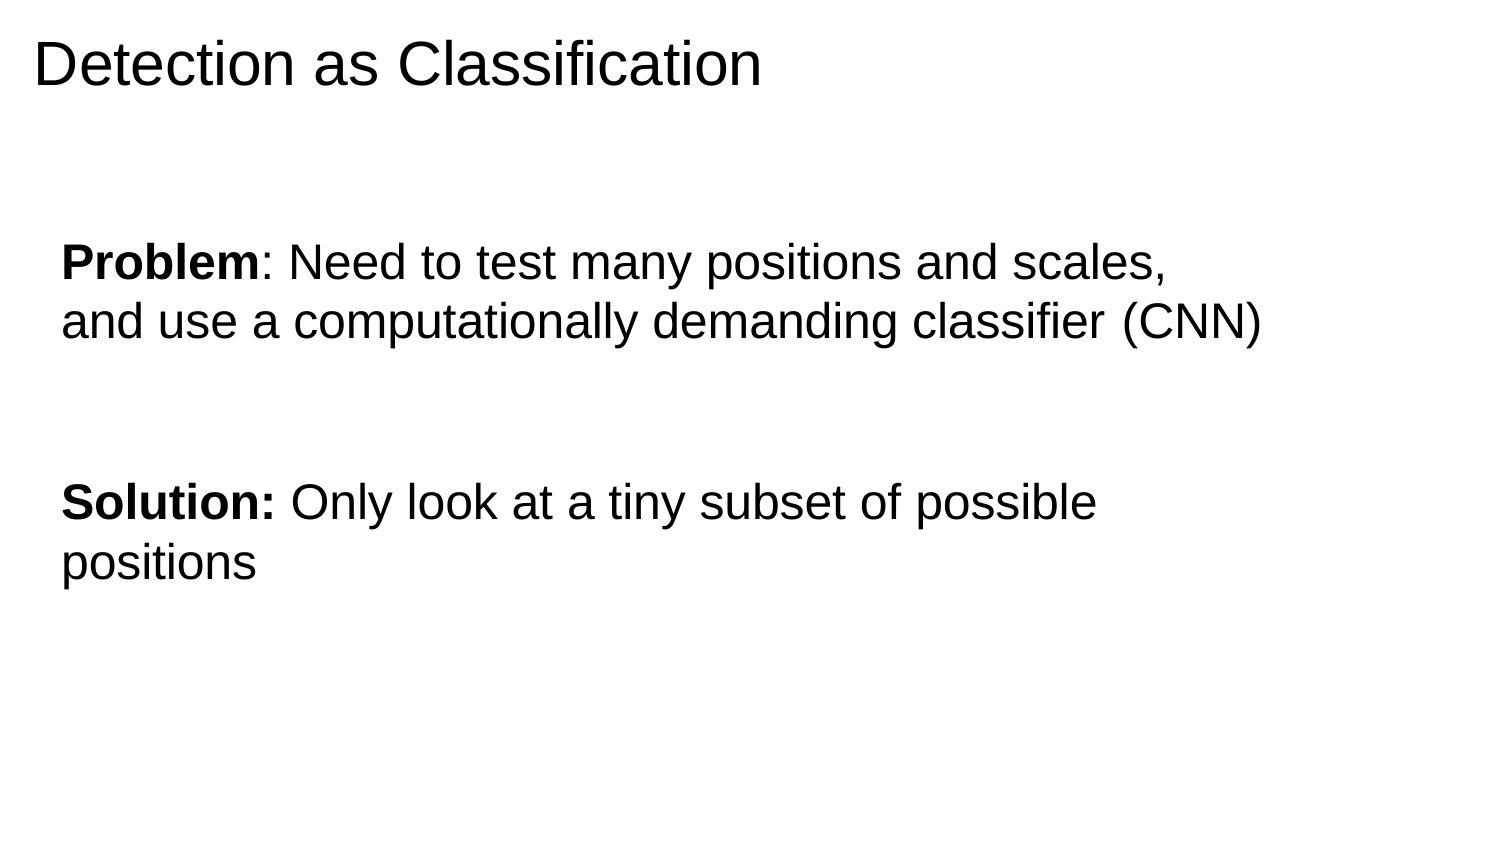

# Detection as Classification
Problem: Need to test many positions and scales,  and use a computationally demanding classifier (CNN)

Solution: Only look at a tiny subset of possible positions
Fei-Fei Li & Andrej Karpathy & Justin Johnson	Lecture 8 -	1 Feb 2016
Lecture 8 - 48
1 Feb 2016
Fei-Fei Li & Andrej Karpathy & Justin Johnson